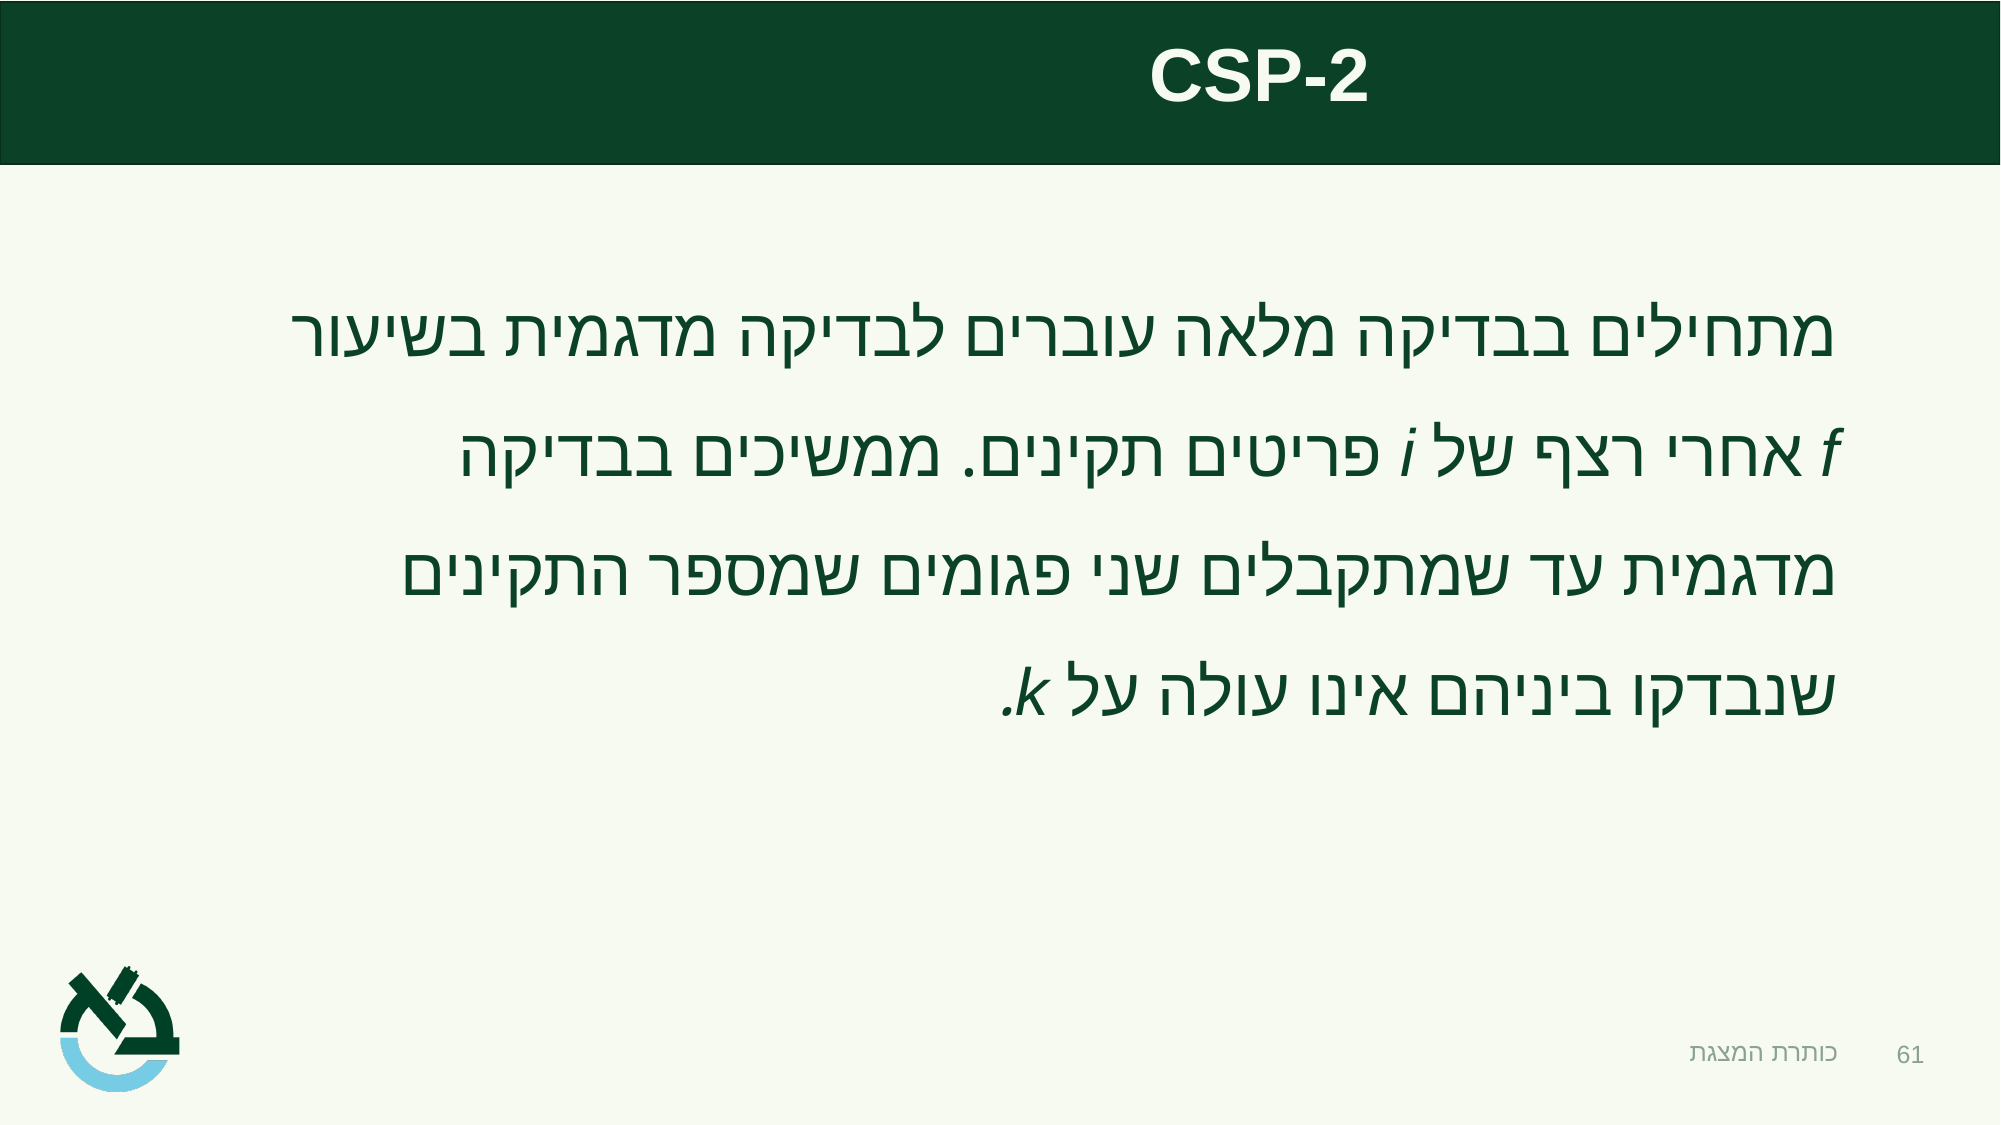

# CSP-2
מתחילים בבדיקה מלאה עוברים לבדיקה מדגמית בשיעור f אחרי רצף של i פריטים תקינים. ממשיכים בבדיקה מדגמית עד שמתקבלים שני פגומים שמספר התקינים שנבדקו ביניהם אינו עולה על k.
61
כותרת המצגת